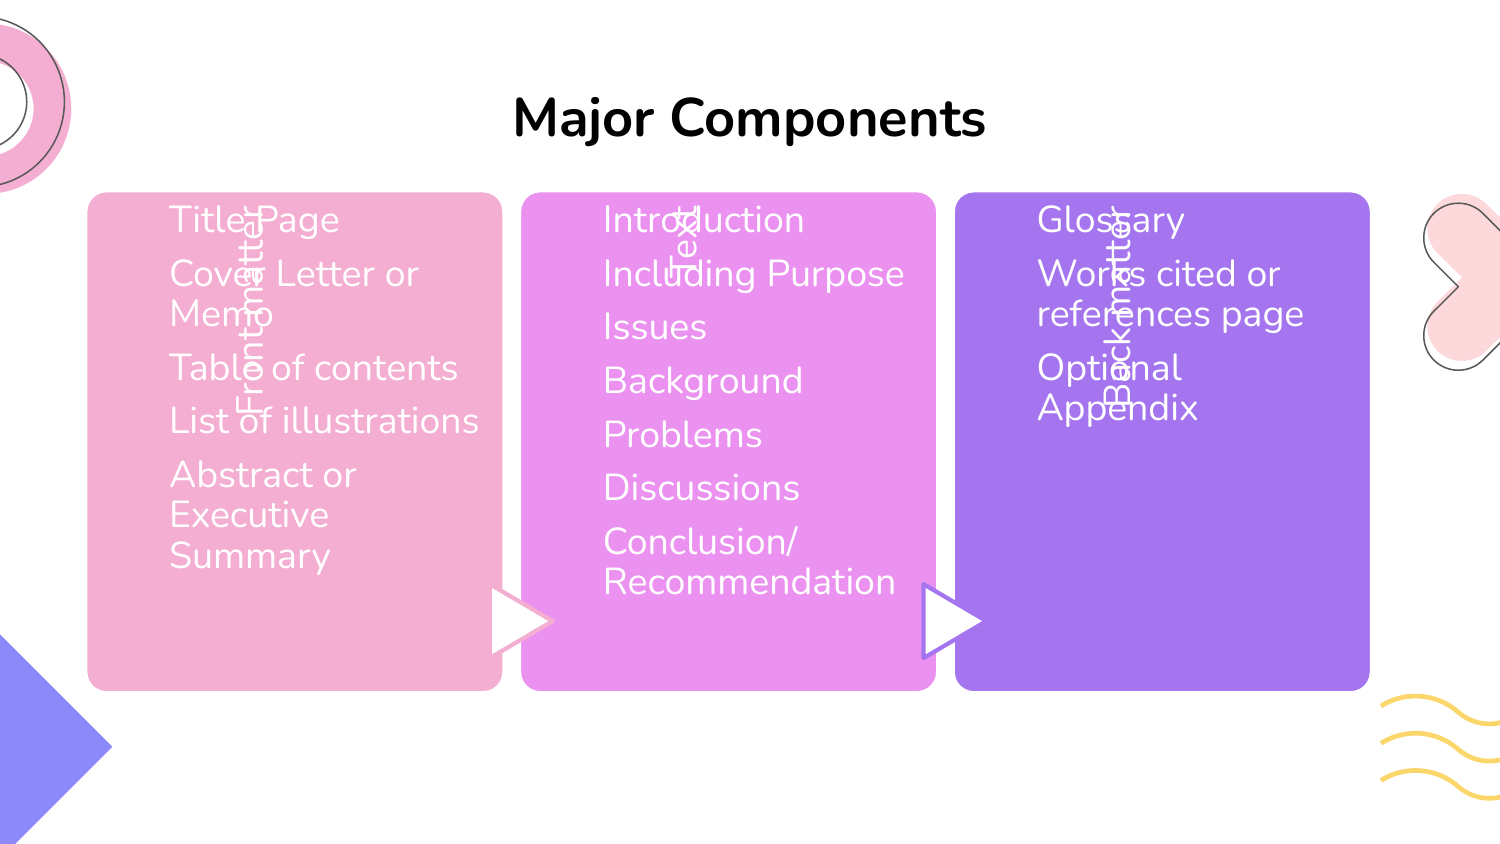

Front matter
Title Page
Cover Letter or Memo
Table of contents
List of illustrations
Abstract or Executive Summary
Text
Introduction
Including Purpose
Issues
Background
Problems
Discussions
Conclusion/Recommendation
Back matter
Glossary
Works cited or references page
Optional Appendix
# Major Components